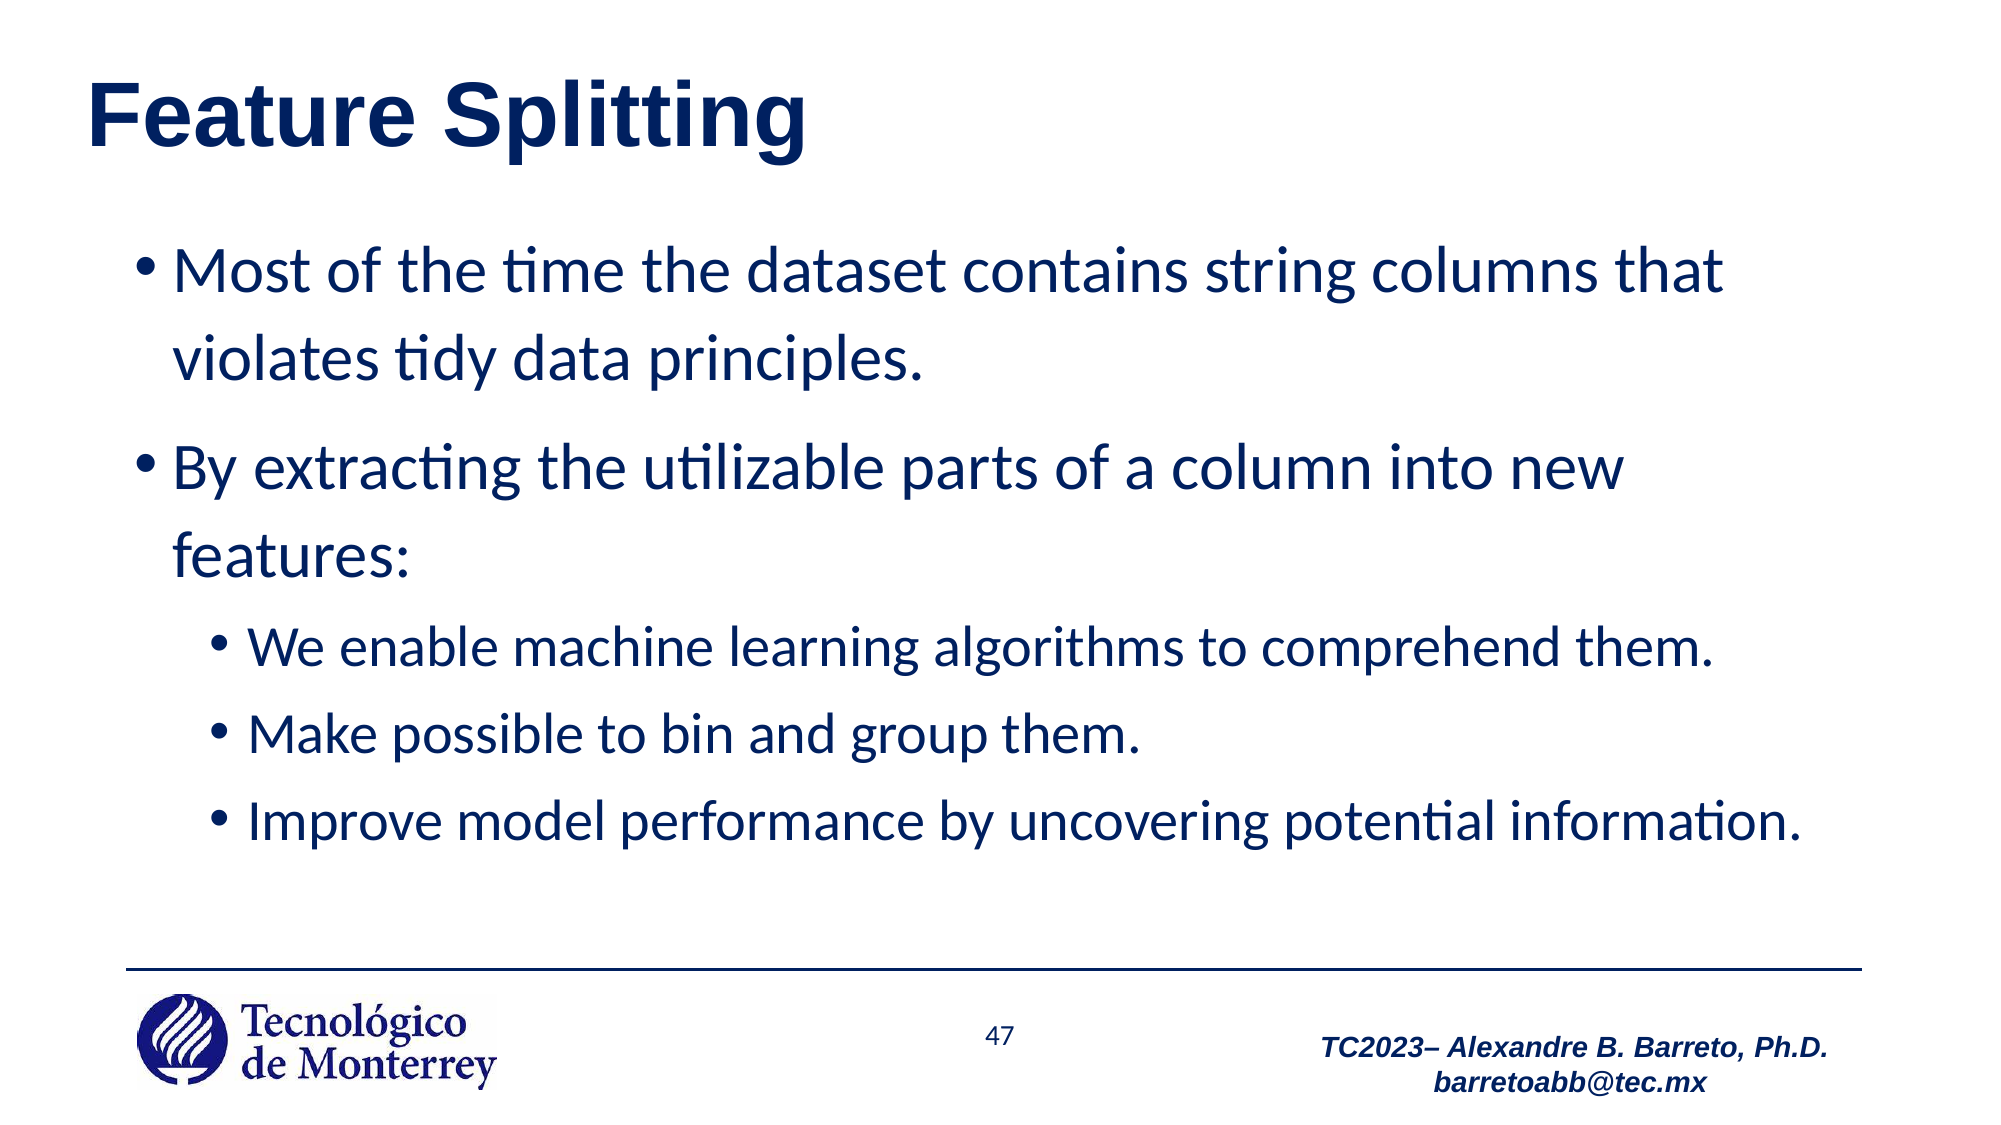

# Feature Splitting
Most of the time the dataset contains string columns that violates tidy data principles.
By extracting the utilizable parts of a column into new features:
We enable machine learning algorithms to comprehend them.
Make possible to bin and group them.
Improve model performance by uncovering potential information.